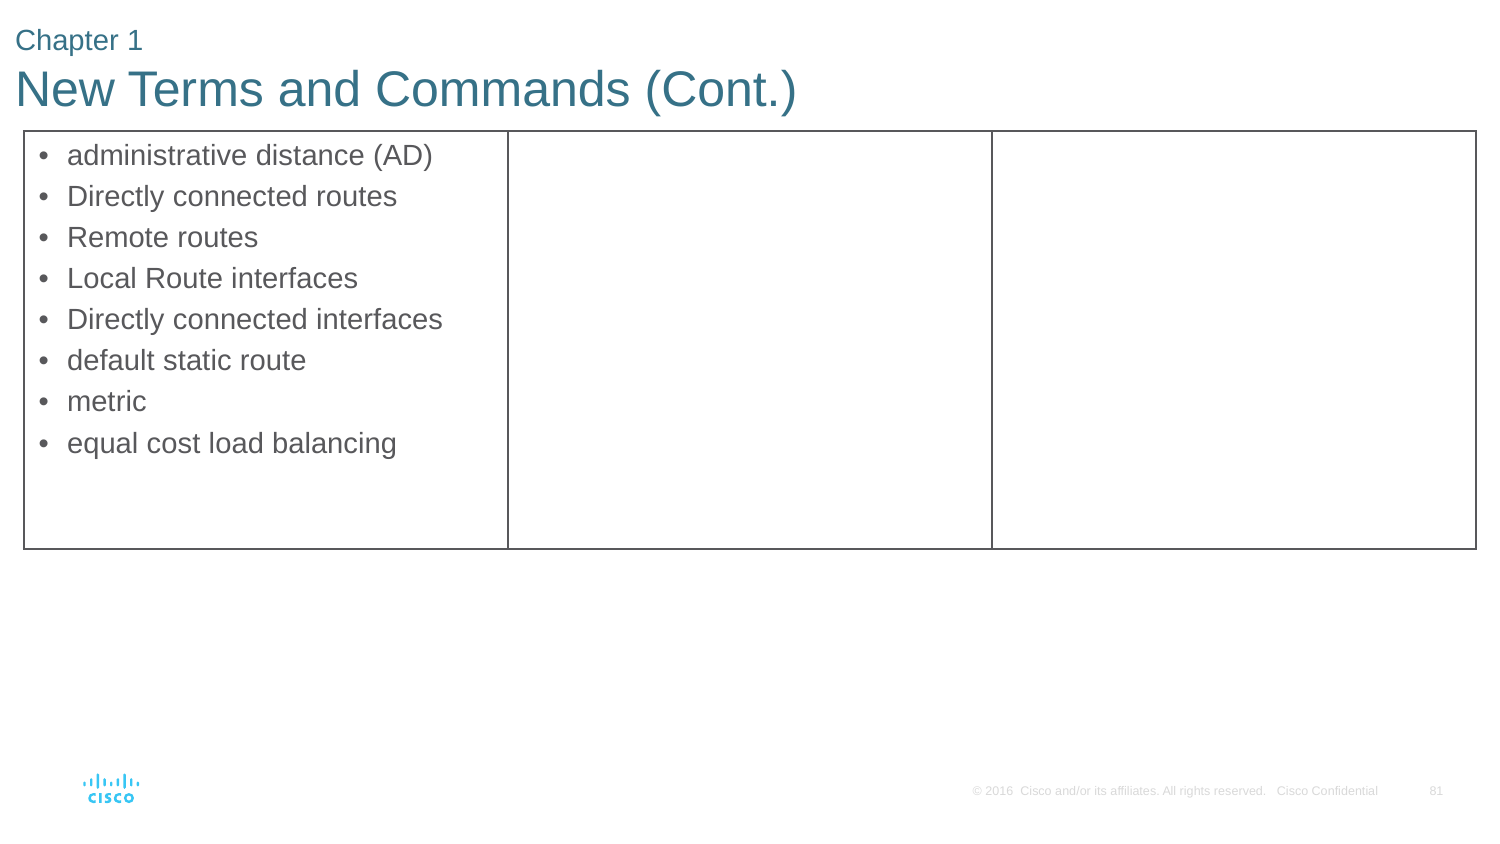

# Chapter 1 New Terms and Commands (Cont.)
| administrative distance (AD) Directly connected routes Remote routes Local Route interfaces Directly connected interfaces default static route metric equal cost load balancing |  |  |
| --- | --- | --- |